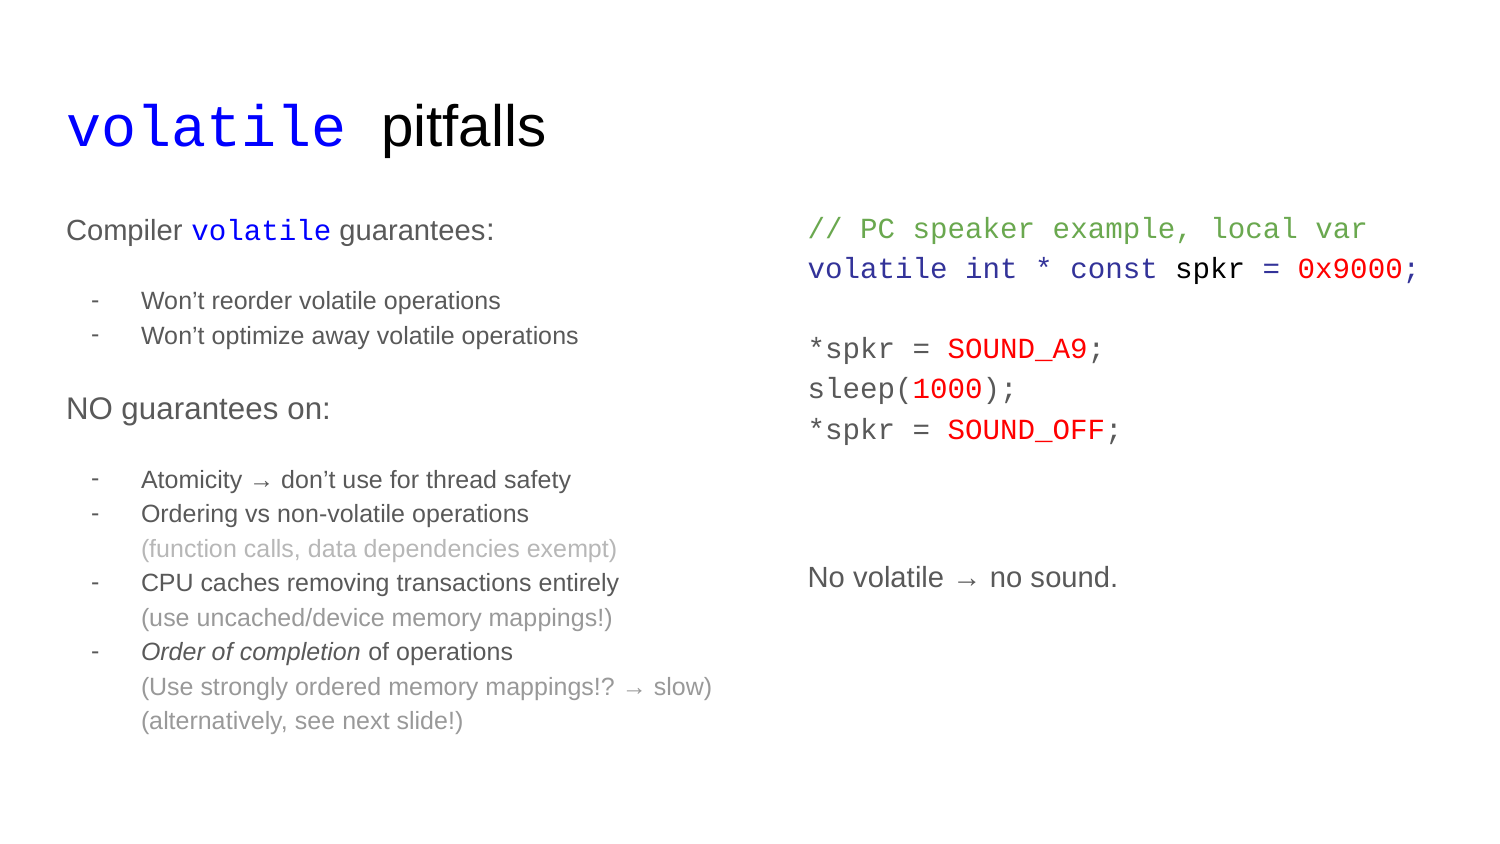

# volatile pitfalls
Compiler volatile guarantees:
Won’t reorder volatile operations
Won’t optimize away volatile operations
NO guarantees on:
Atomicity → don’t use for thread safety
Ordering vs non-volatile operations
(function calls, data dependencies exempt)
CPU caches removing transactions entirely
(use uncached/device memory mappings!)
Order of completion of operations
(Use strongly ordered memory mappings!? → slow)
(alternatively, see next slide!)

// PC speaker example, local var
volatile int * const spkr = 0x9000;
*spkr = SOUND_A9;
sleep(1000);
*spkr = SOUND_OFF;
No volatile → no sound.